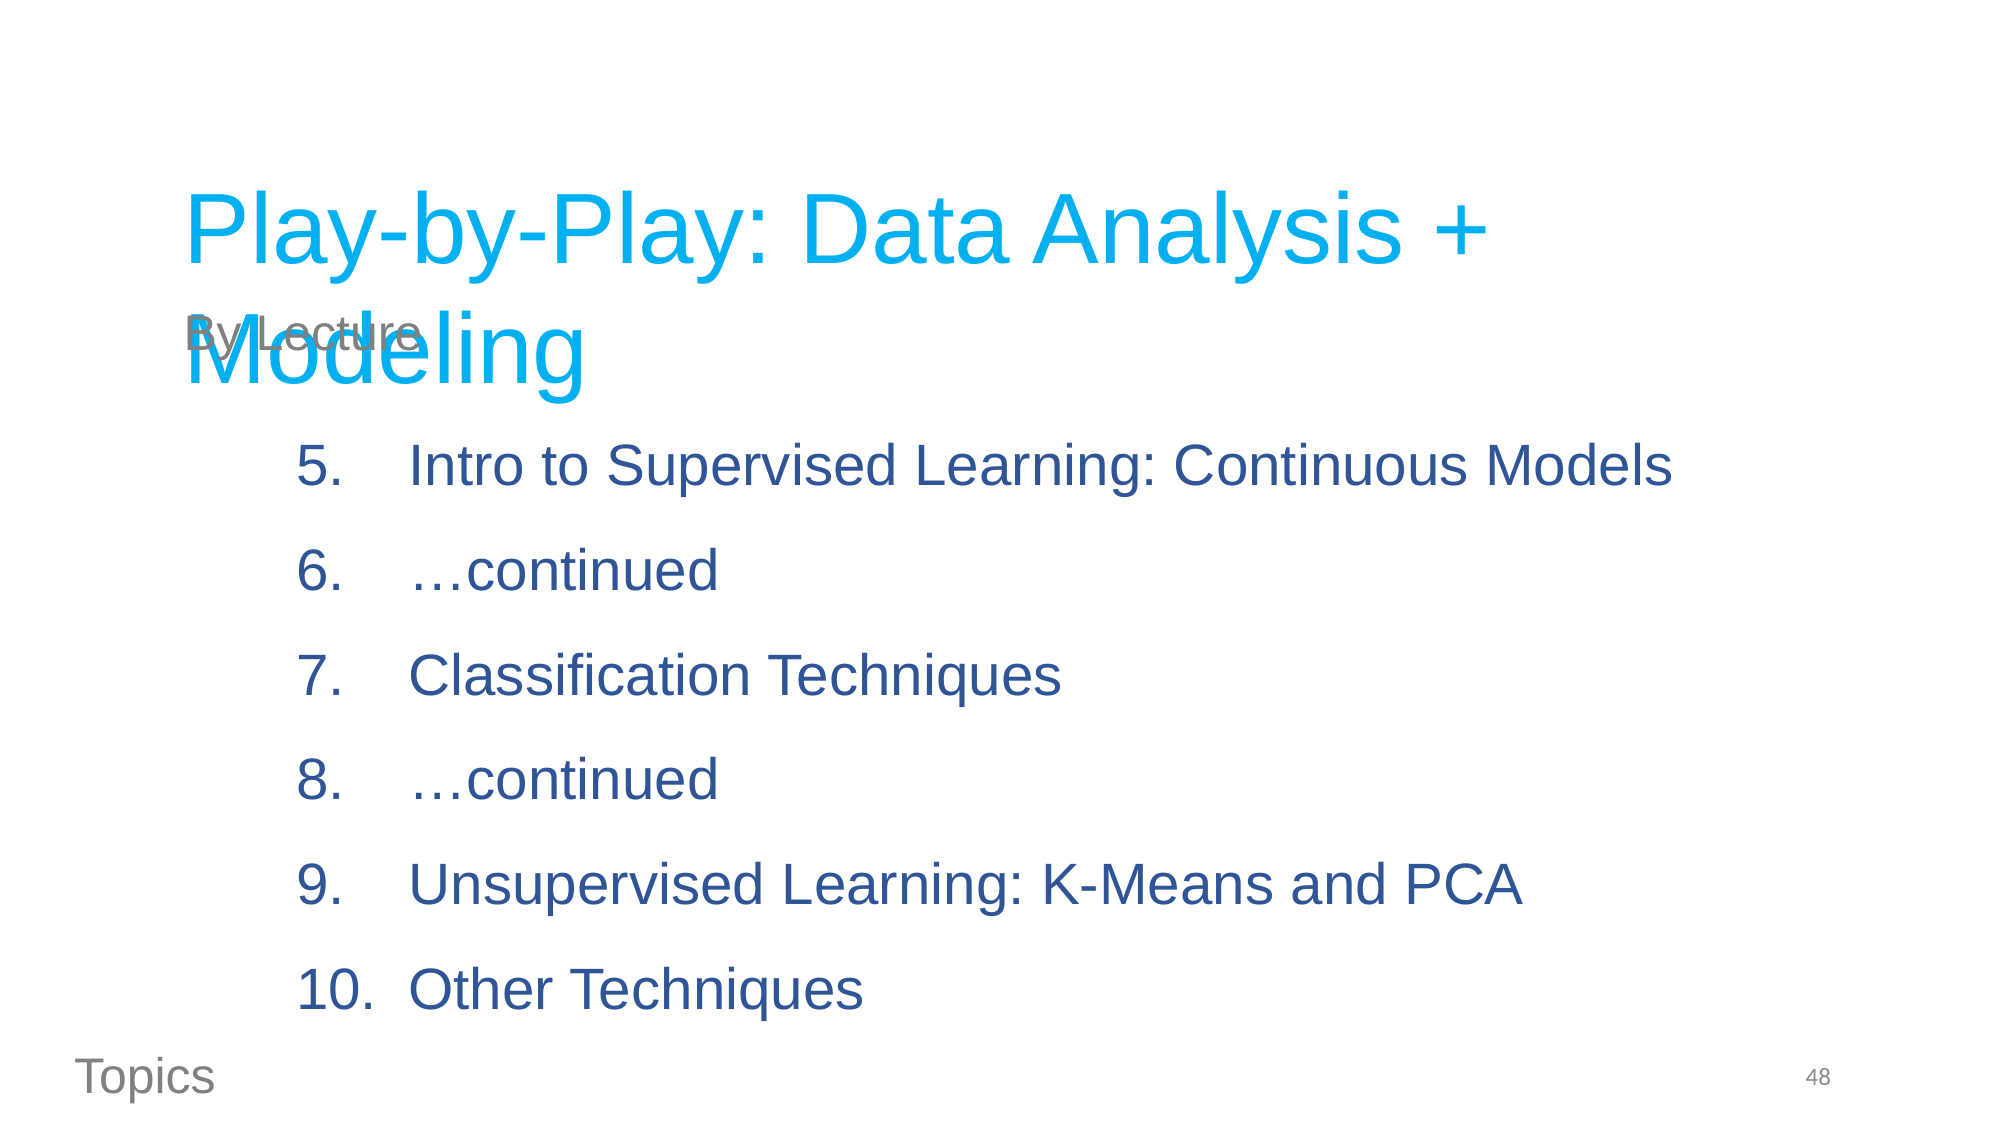

Play-by-Play: Data Analysis + Modeling
By Lecture
Intro to Supervised Learning: Continuous Models
…continued
Classification Techniques
…continued
Unsupervised Learning: K-Means and PCA
Other Techniques
Topics
48